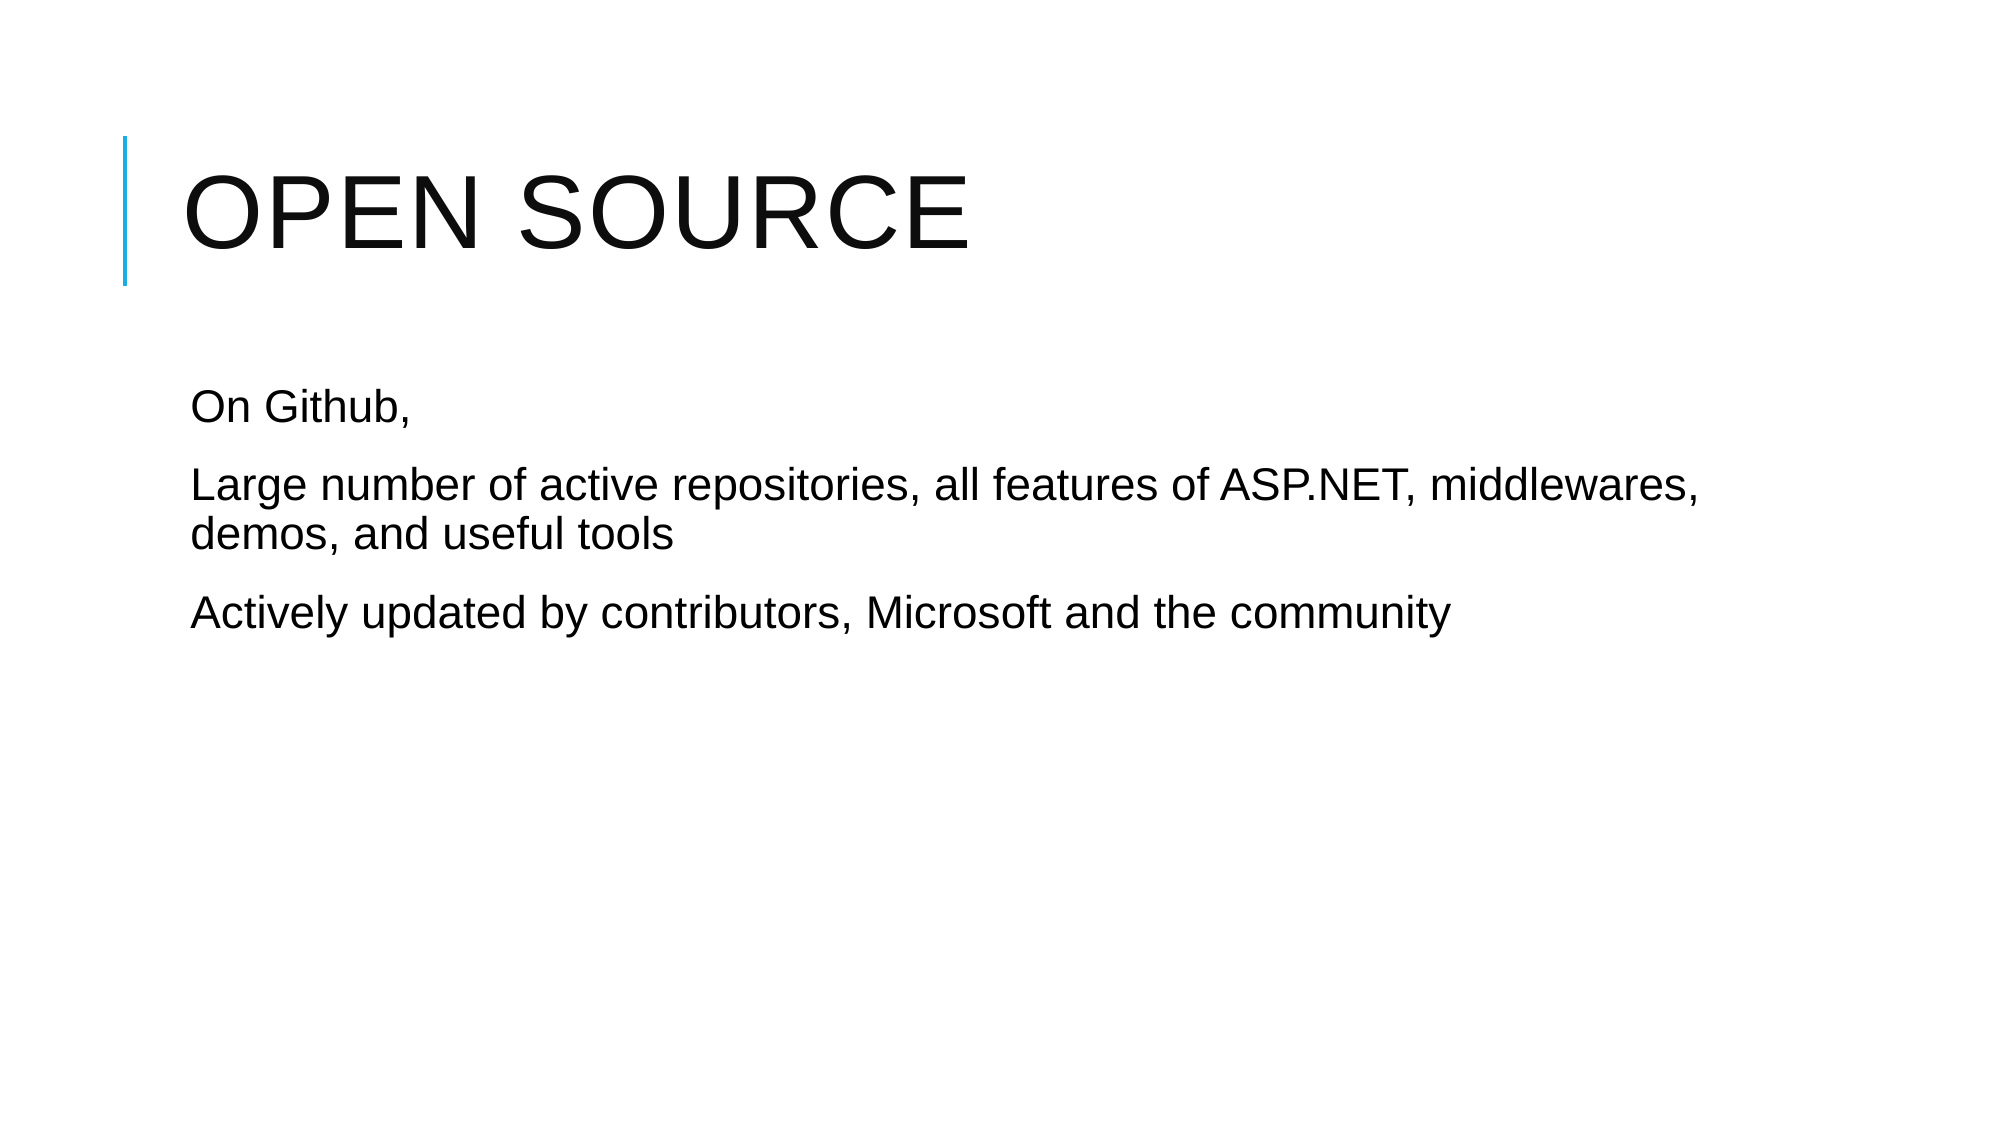

# Open source
On Github,
Large number of active repositories, all features of ASP.NET, middlewares, demos, and useful tools
Actively updated by contributors, Microsoft and the community